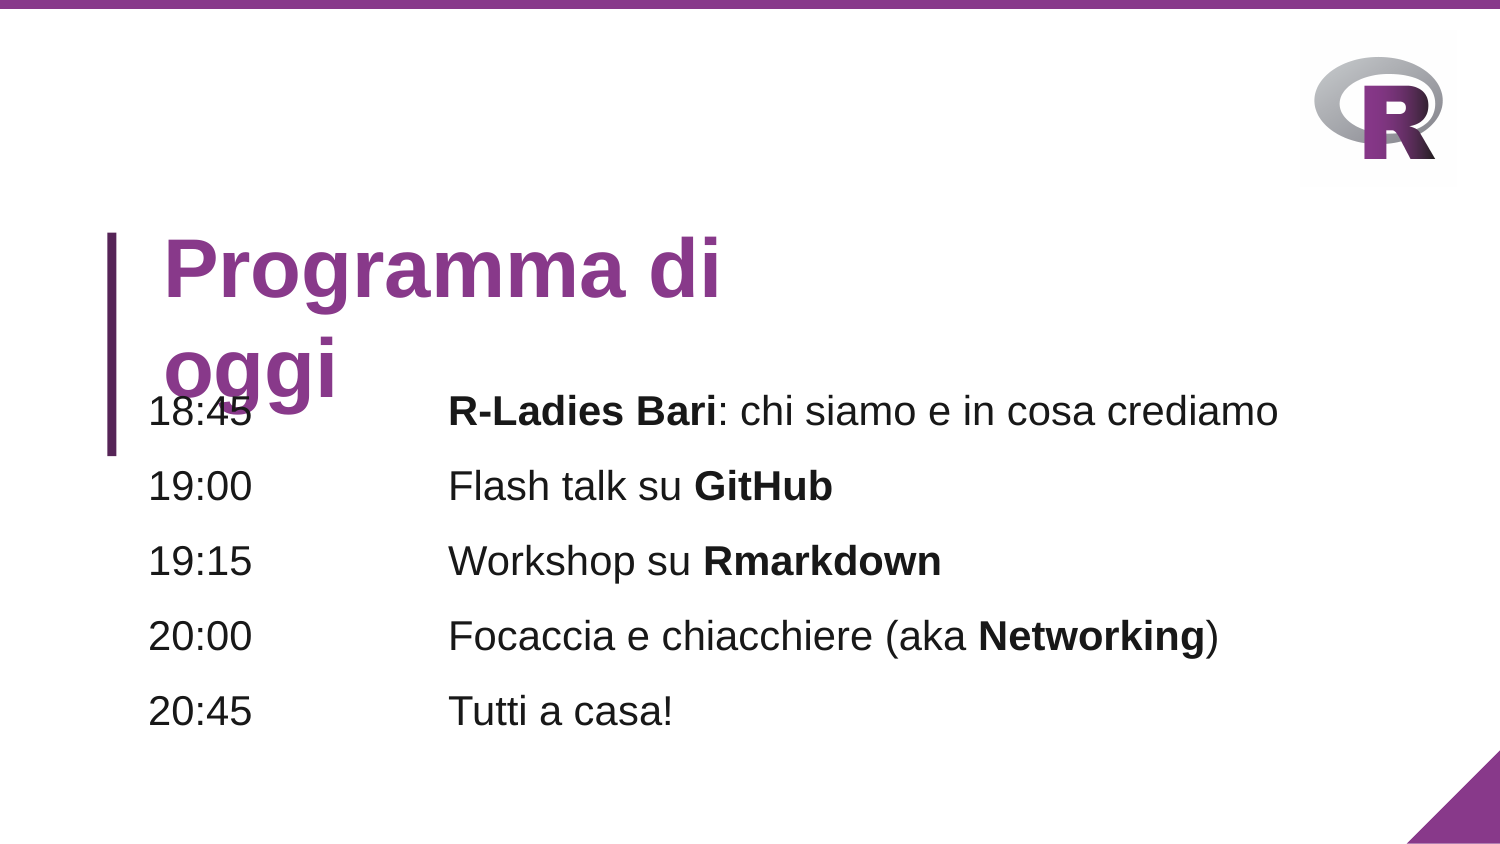

# Programma di oggi
18:45		R-Ladies Bari: chi siamo e in cosa crediamo
19:00		Flash talk su GitHub
19:15		Workshop su Rmarkdown
20:00		Focaccia e chiacchiere (aka Networking)
20:45		Tutti a casa!